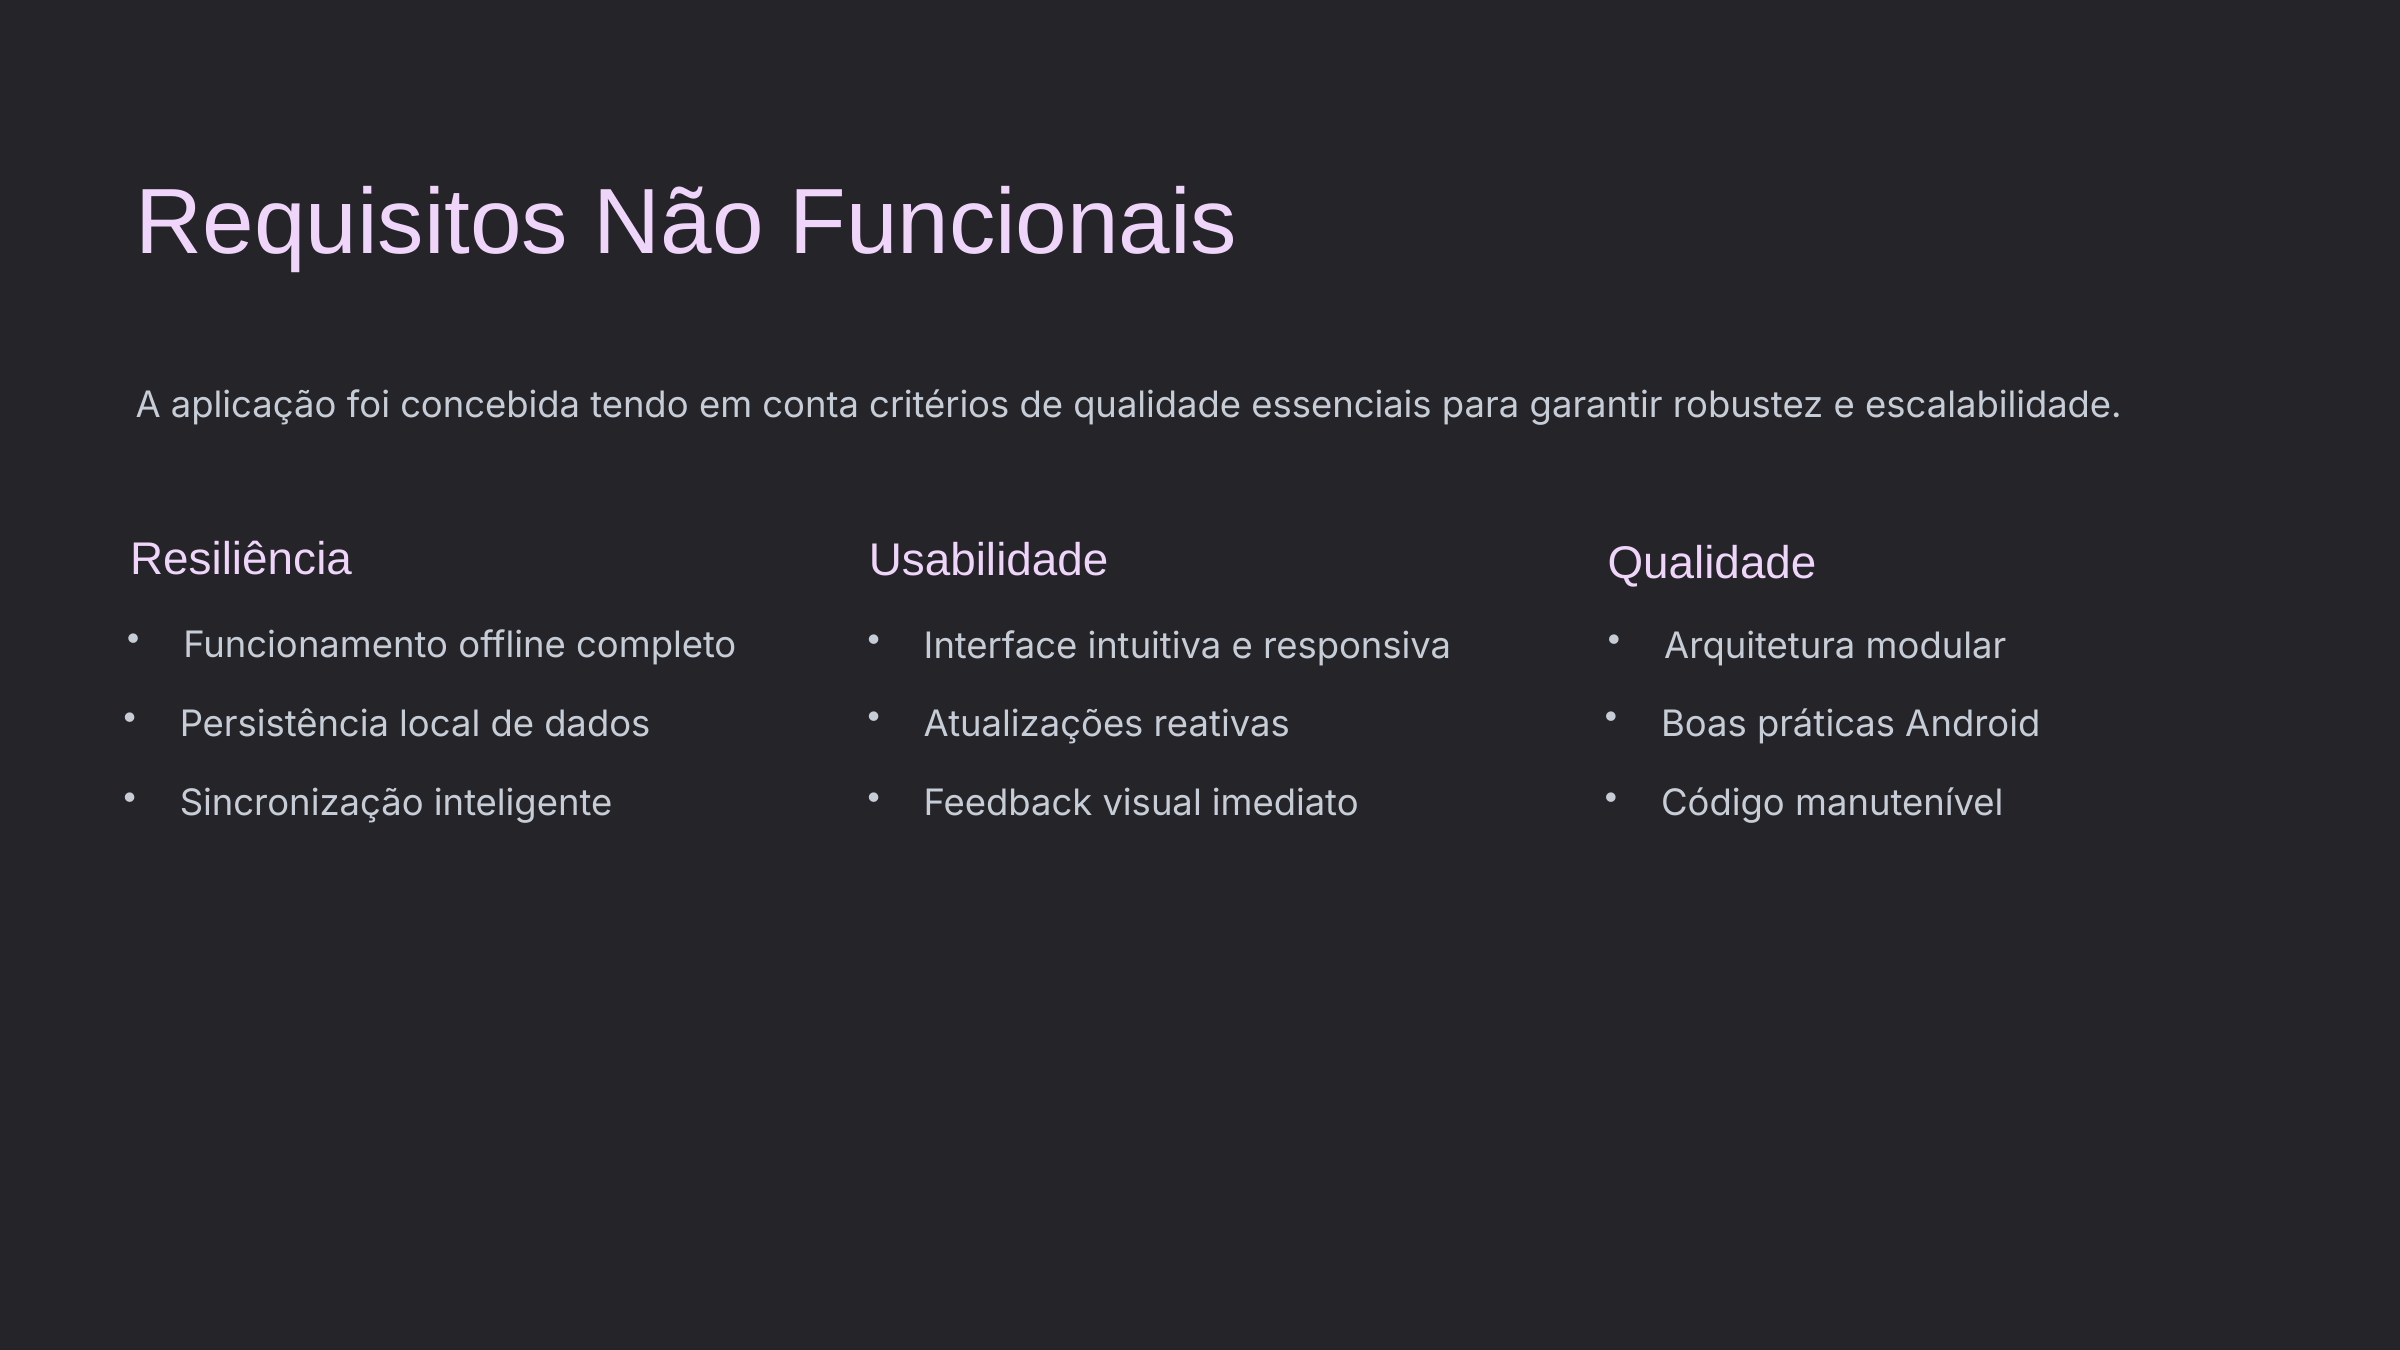

Requisitos Não Funcionais
A aplicação foi concebida tendo em conta critérios de qualidade essenciais para garantir robustez e escalabilidade.
Resiliência
Usabilidade
Qualidade
Funcionamento offline completo
Interface intuitiva e responsiva
Arquitetura modular
Boas práticas Android
Atualizações reativas
Persistência local de dados
Código manutenível
Sincronização inteligente
Feedback visual imediato